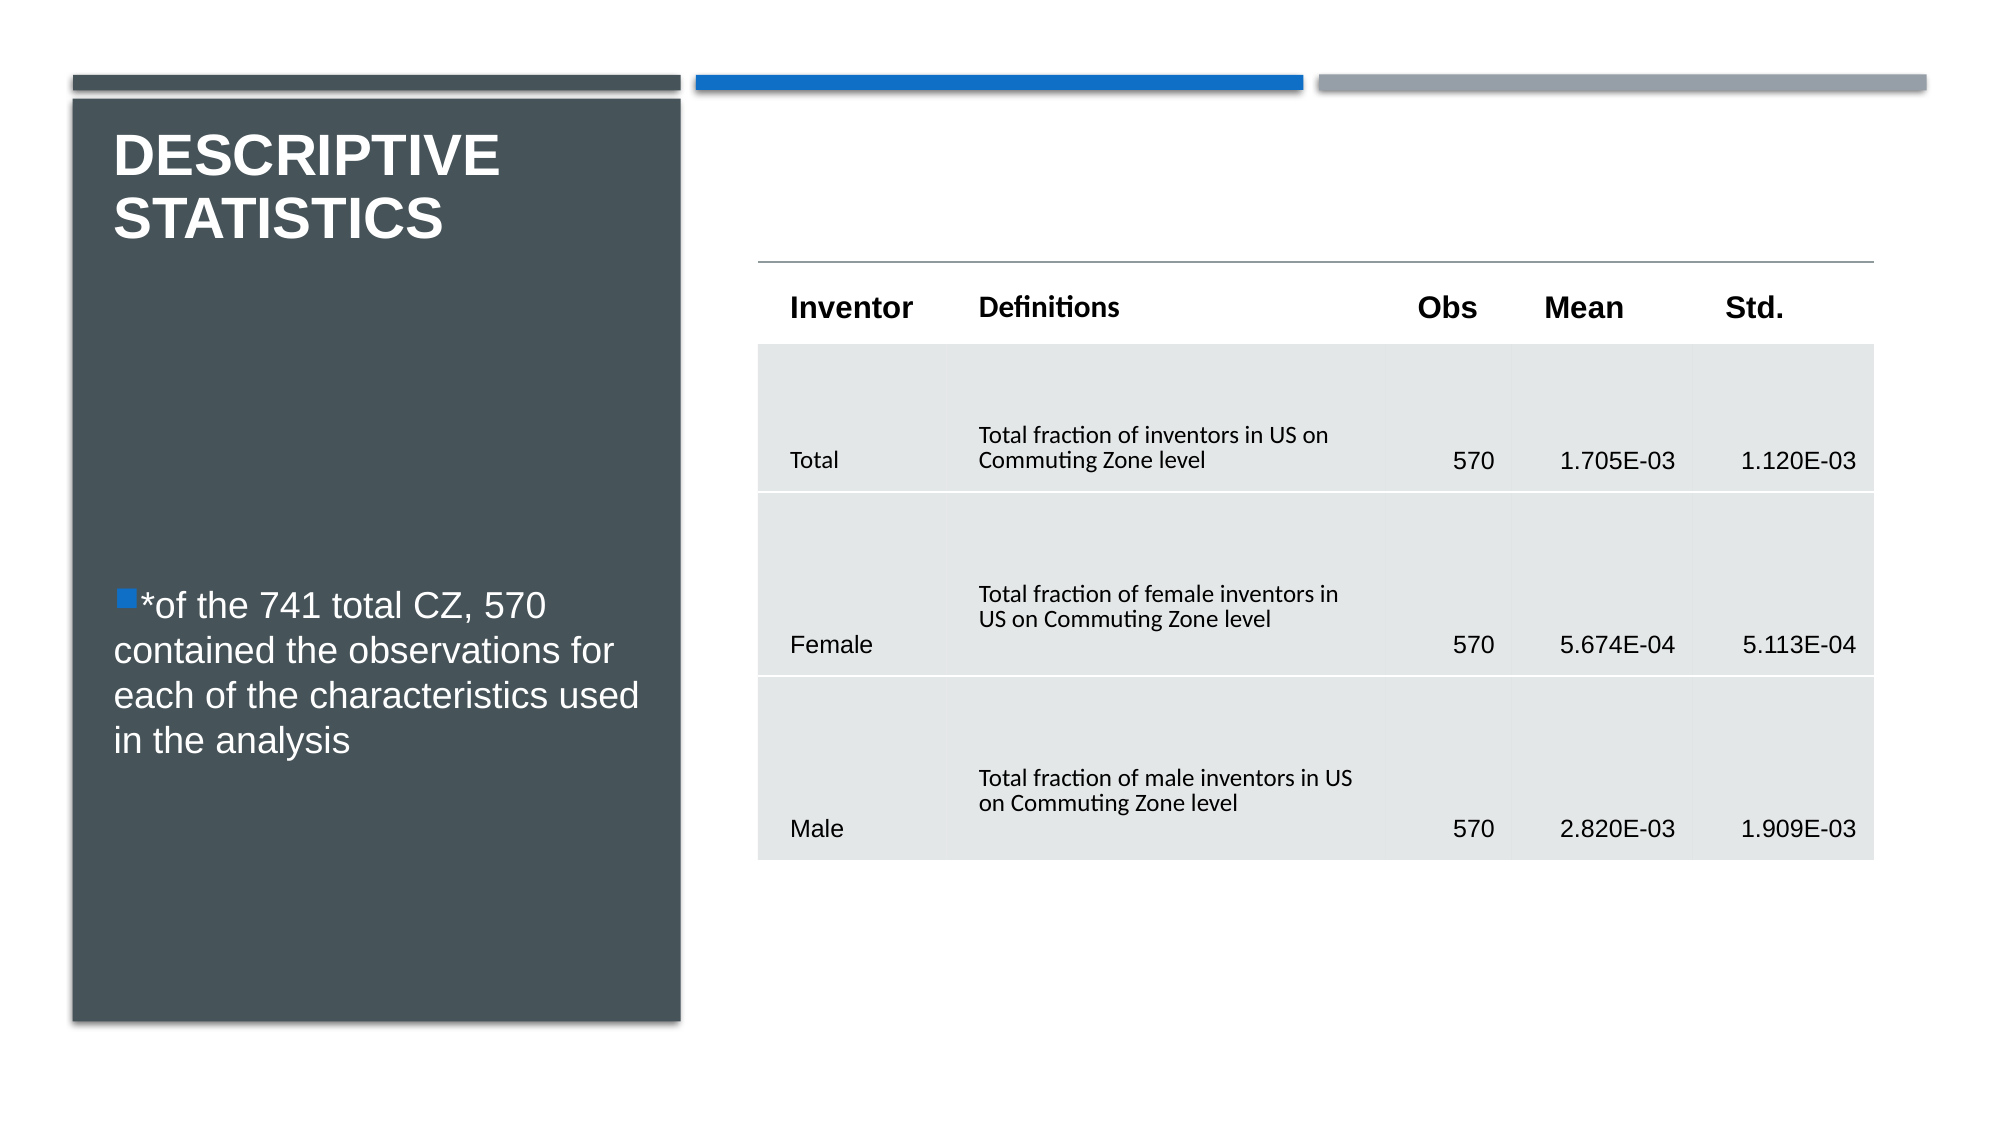

# Descriptive Statistics
| Inventor | Definitions | Obs | Mean | Std. |
| --- | --- | --- | --- | --- |
| Total | Total fraction of inventors in US on Commuting Zone level | 570 | 1.705E-03 | 1.120E-03 |
| Female | Total fraction of female inventors in US on Commuting Zone level | 570 | 5.674E-04 | 5.113E-04 |
| Male | Total fraction of male inventors in US on Commuting Zone level | 570 | 2.820E-03 | 1.909E-03 |
*of the 741 total CZ, 570 contained the observations for each of the characteristics used in the analysis